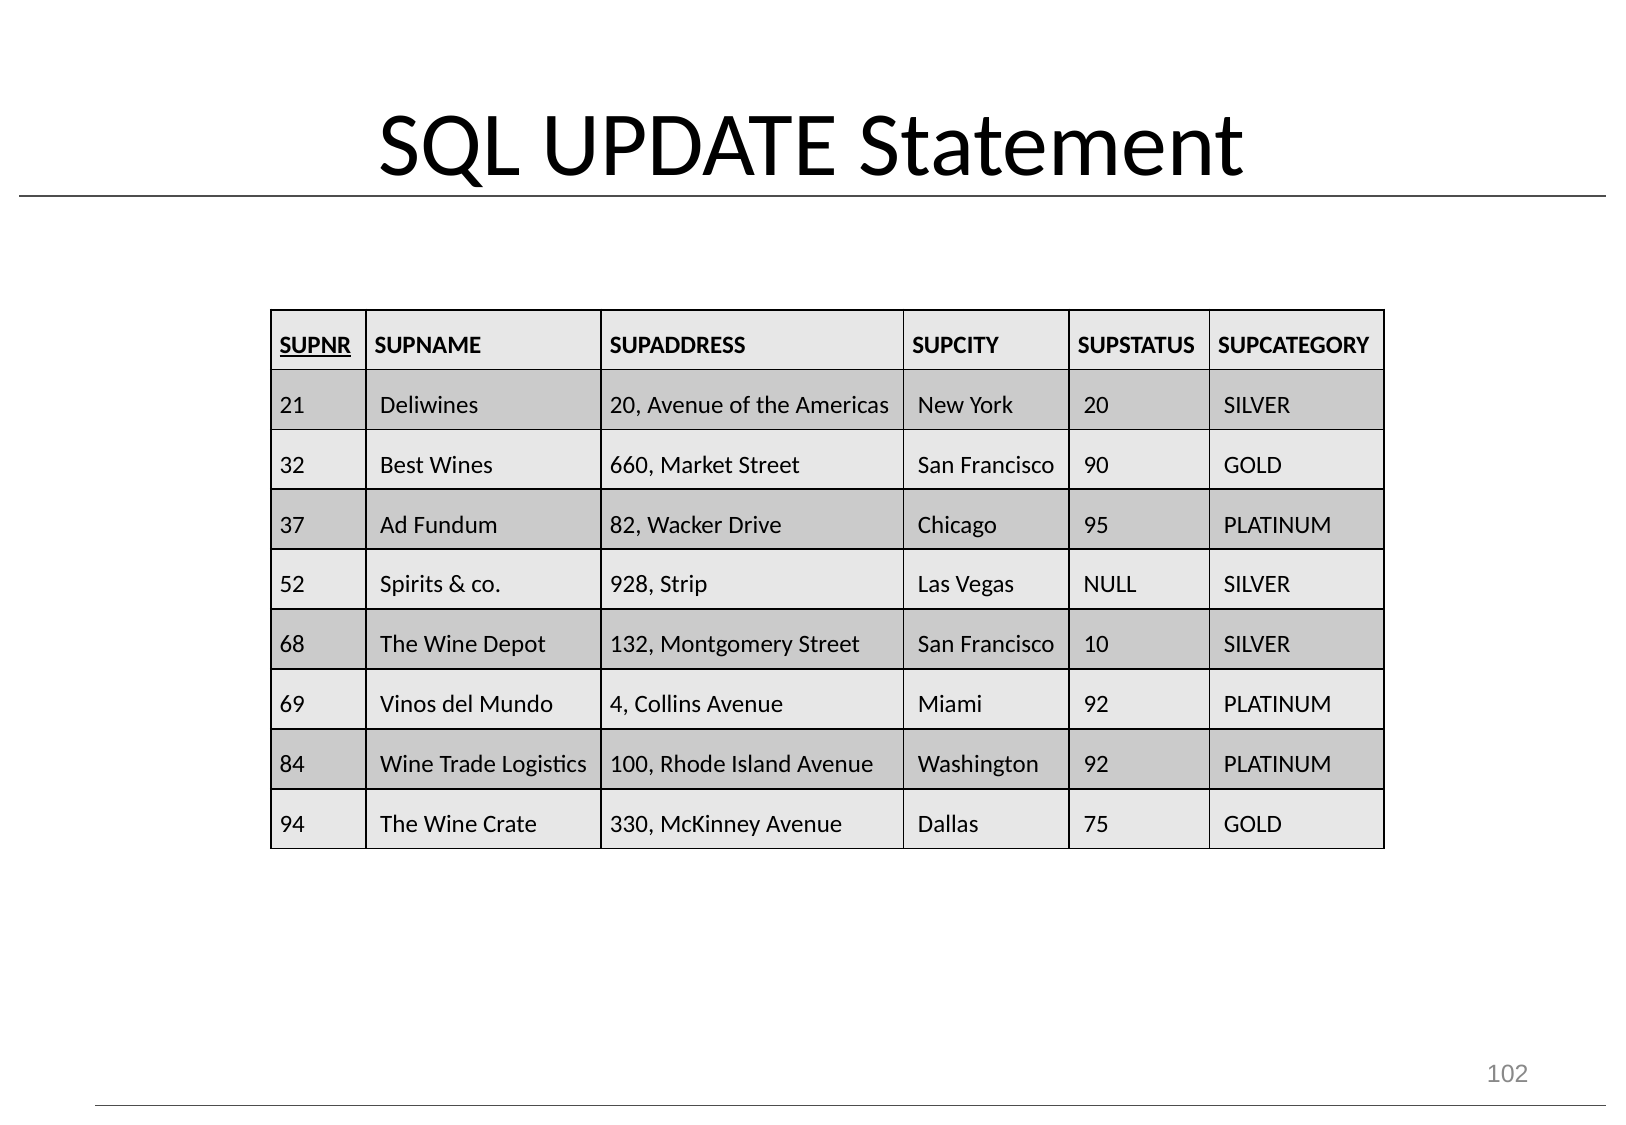

# SQL UPDATE Statement
| SUPNR | SUPNAME | SUPADDRESS | SUPCITY | SUPSTATUS | SUPCATEGORY |
| --- | --- | --- | --- | --- | --- |
| 21 | Deliwines | 20, Avenue of the Americas | New York | 20 | SILVER |
| 32 | Best Wines | 660, Market Street | San Francisco | 90 | GOLD |
| 37 | Ad Fundum | 82, Wacker Drive | Chicago | 95 | PLATINUM |
| 52 | Spirits & co. | 928, Strip | Las Vegas | NULL | SILVER |
| 68 | The Wine Depot | 132, Montgomery Street | San Francisco | 10 | SILVER |
| 69 | Vinos del Mundo | 4, Collins Avenue | Miami | 92 | PLATINUM |
| 84 | Wine Trade Logistics | 100, Rhode Island Avenue | Washington | 92 | PLATINUM |
| 94 | The Wine Crate | 330, McKinney Avenue | Dallas | 75 | GOLD |
102